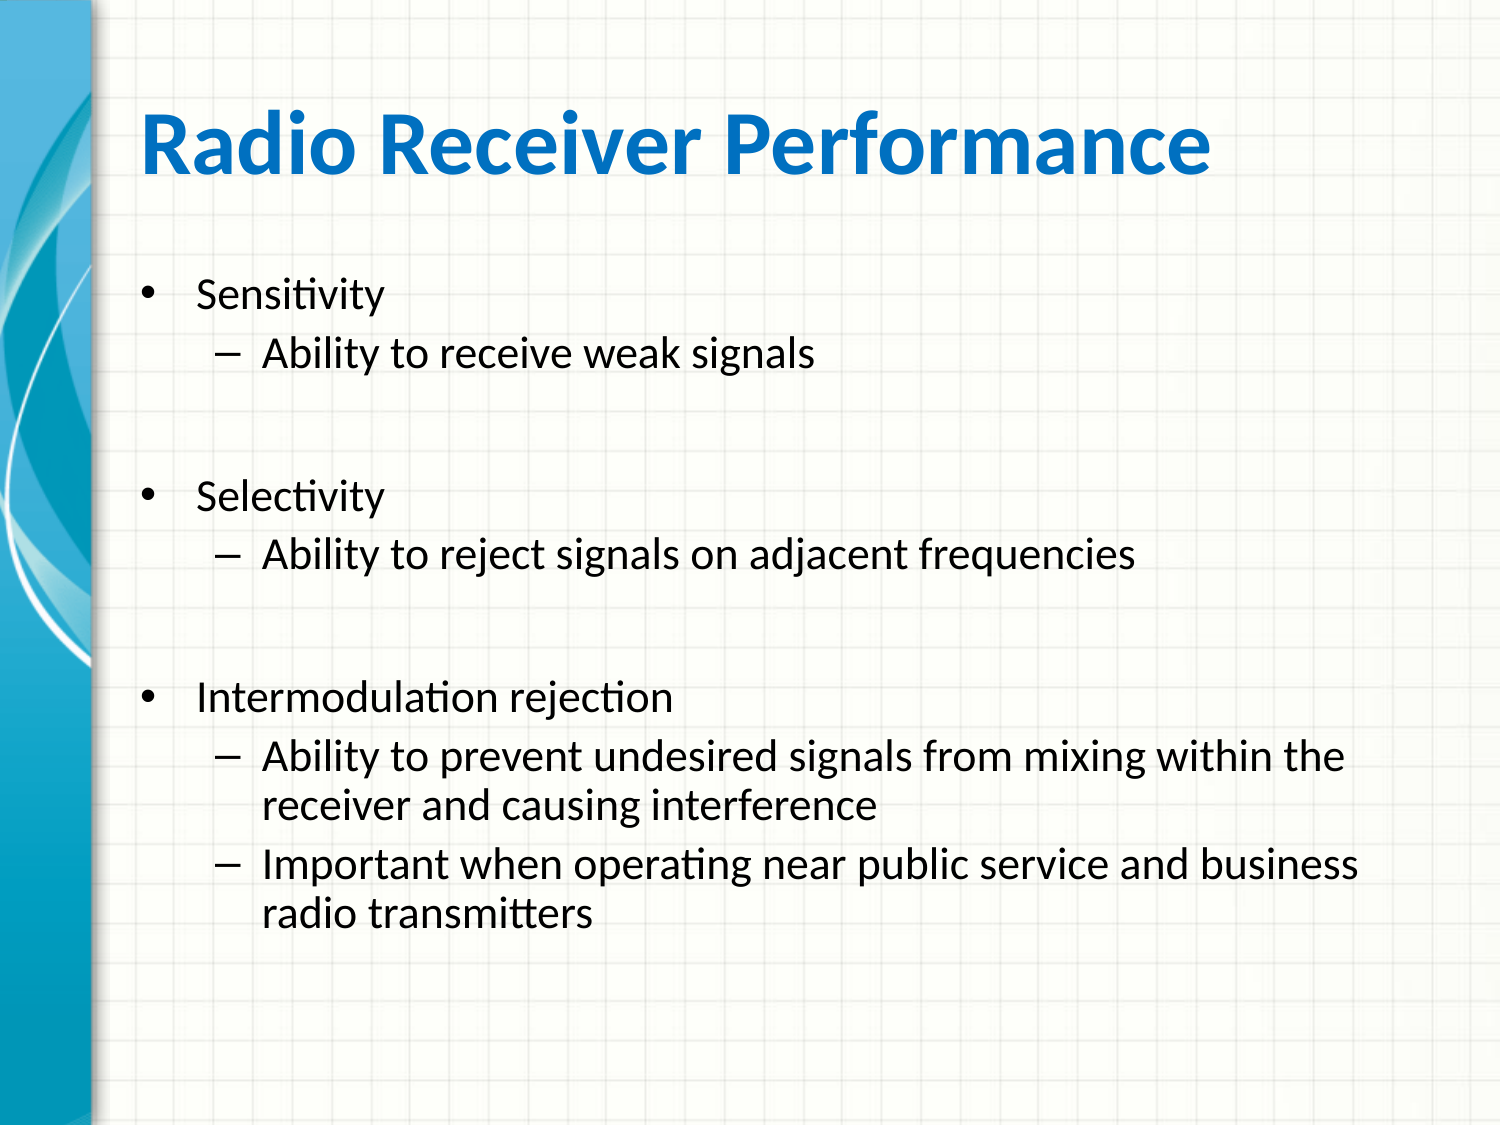

# Radio Receiver Performance
Sensitivity
Ability to receive weak signals

Selectivity
Ability to reject signals on adjacent frequencies

Intermodulation rejection
Ability to prevent undesired signals from mixing within the receiver and causing interference
Important when operating near public service and business radio transmitters